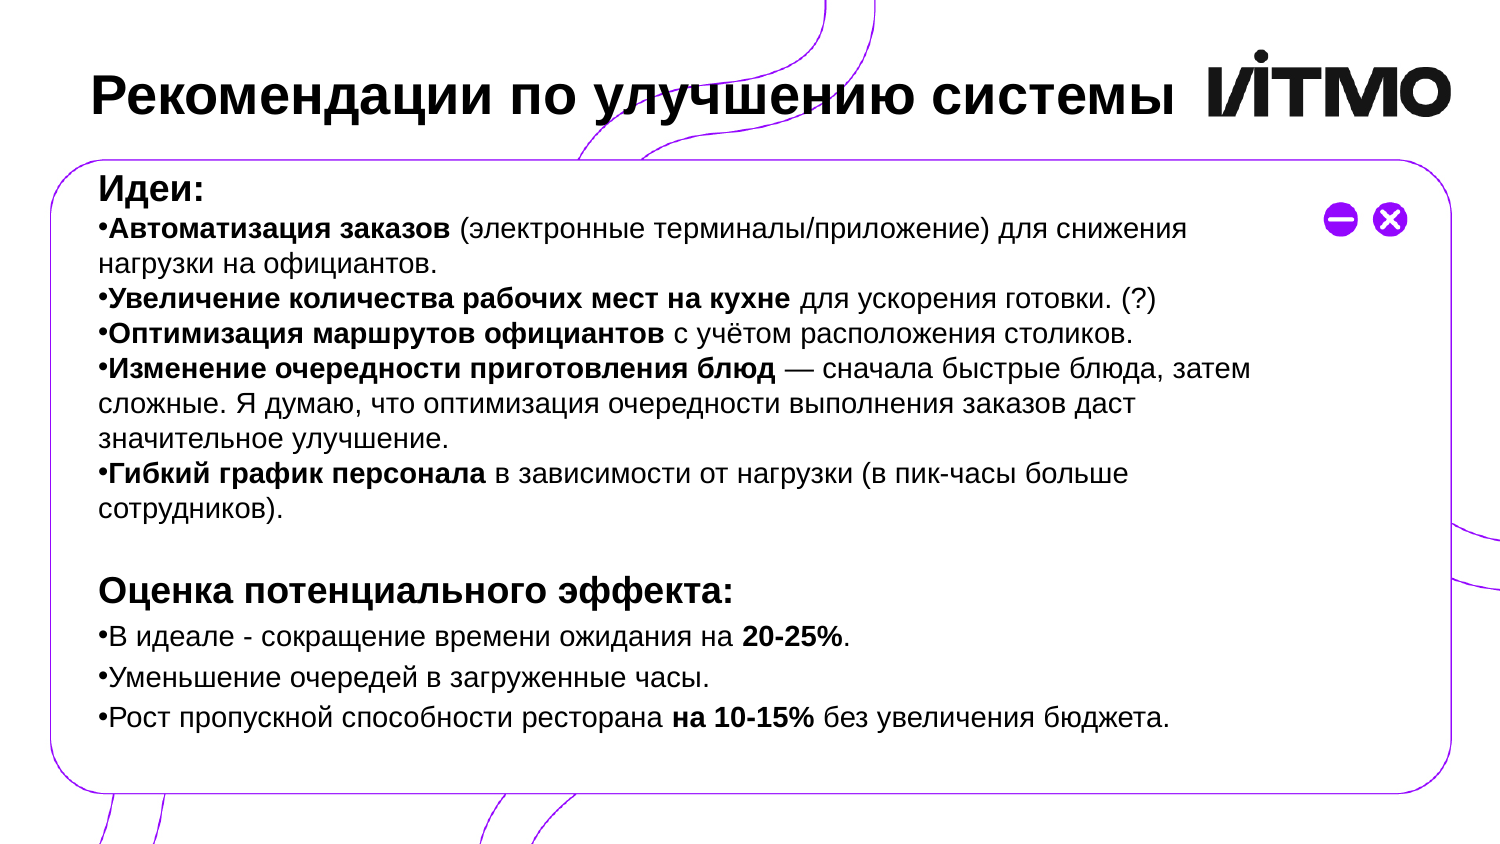

# Рекомендации по улучшению системы
Идеи:
Автоматизация заказов (электронные терминалы/приложение) для снижения нагрузки на официантов.
Увеличение количества рабочих мест на кухне для ускорения готовки. (?)
Оптимизация маршрутов официантов с учётом расположения столиков.
Изменение очередности приготовления блюд — сначала быстрые блюда, затем сложные. Я думаю, что оптимизация очередности выполнения заказов даст значительное улучшение.
Гибкий график персонала в зависимости от нагрузки (в пик-часы больше сотрудников).

Оценка потенциального эффекта:
В идеале - сокращение времени ожидания на 20-25%.
Уменьшение очередей в загруженные часы.
Рост пропускной способности ресторана на 10-15% без увеличения бюджета.